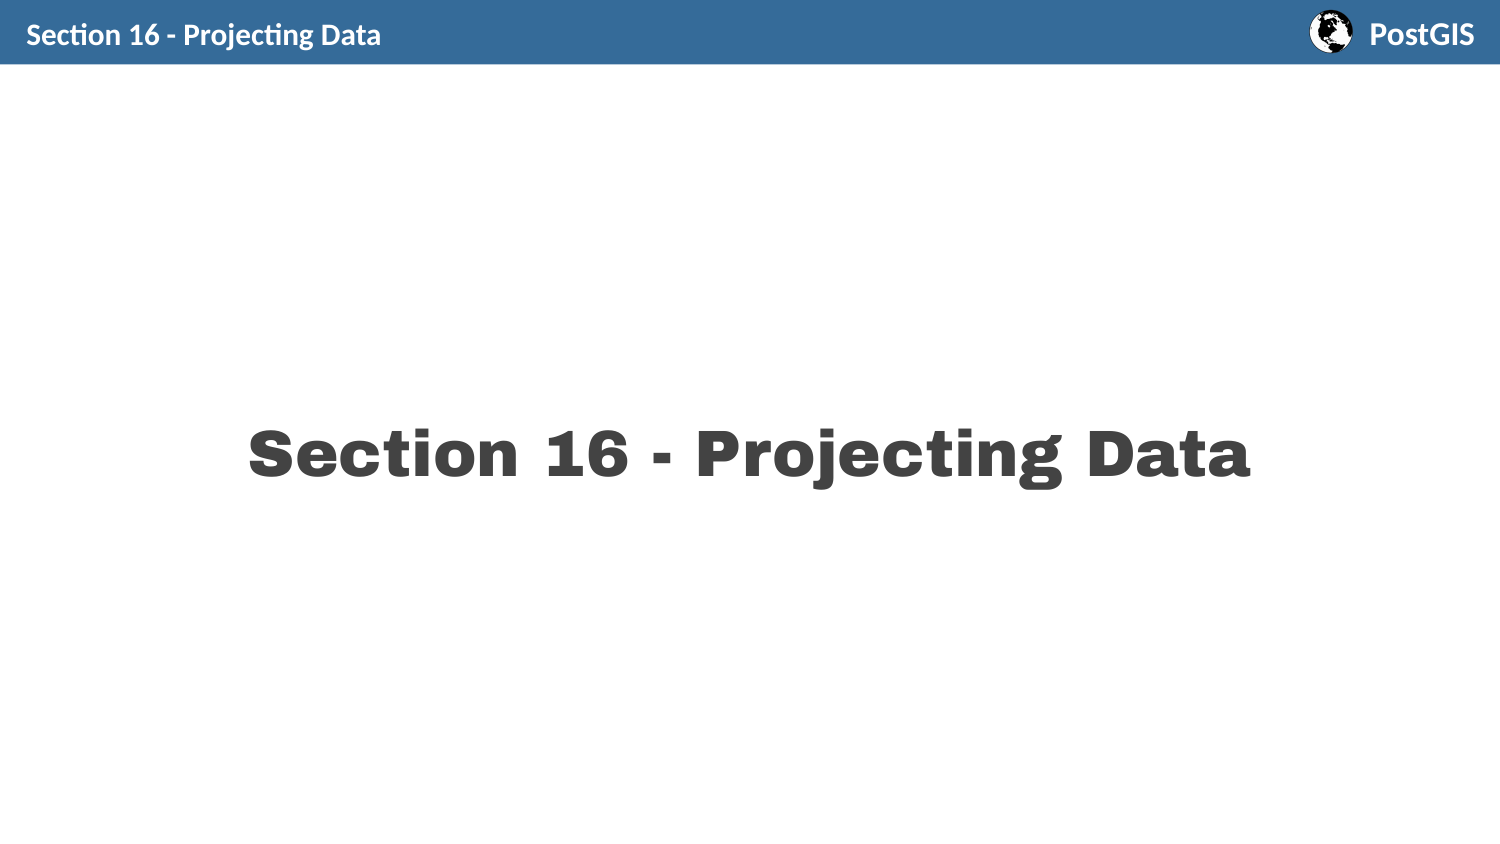

Section 16 - Projecting Data
# Section 16 - Projecting Data